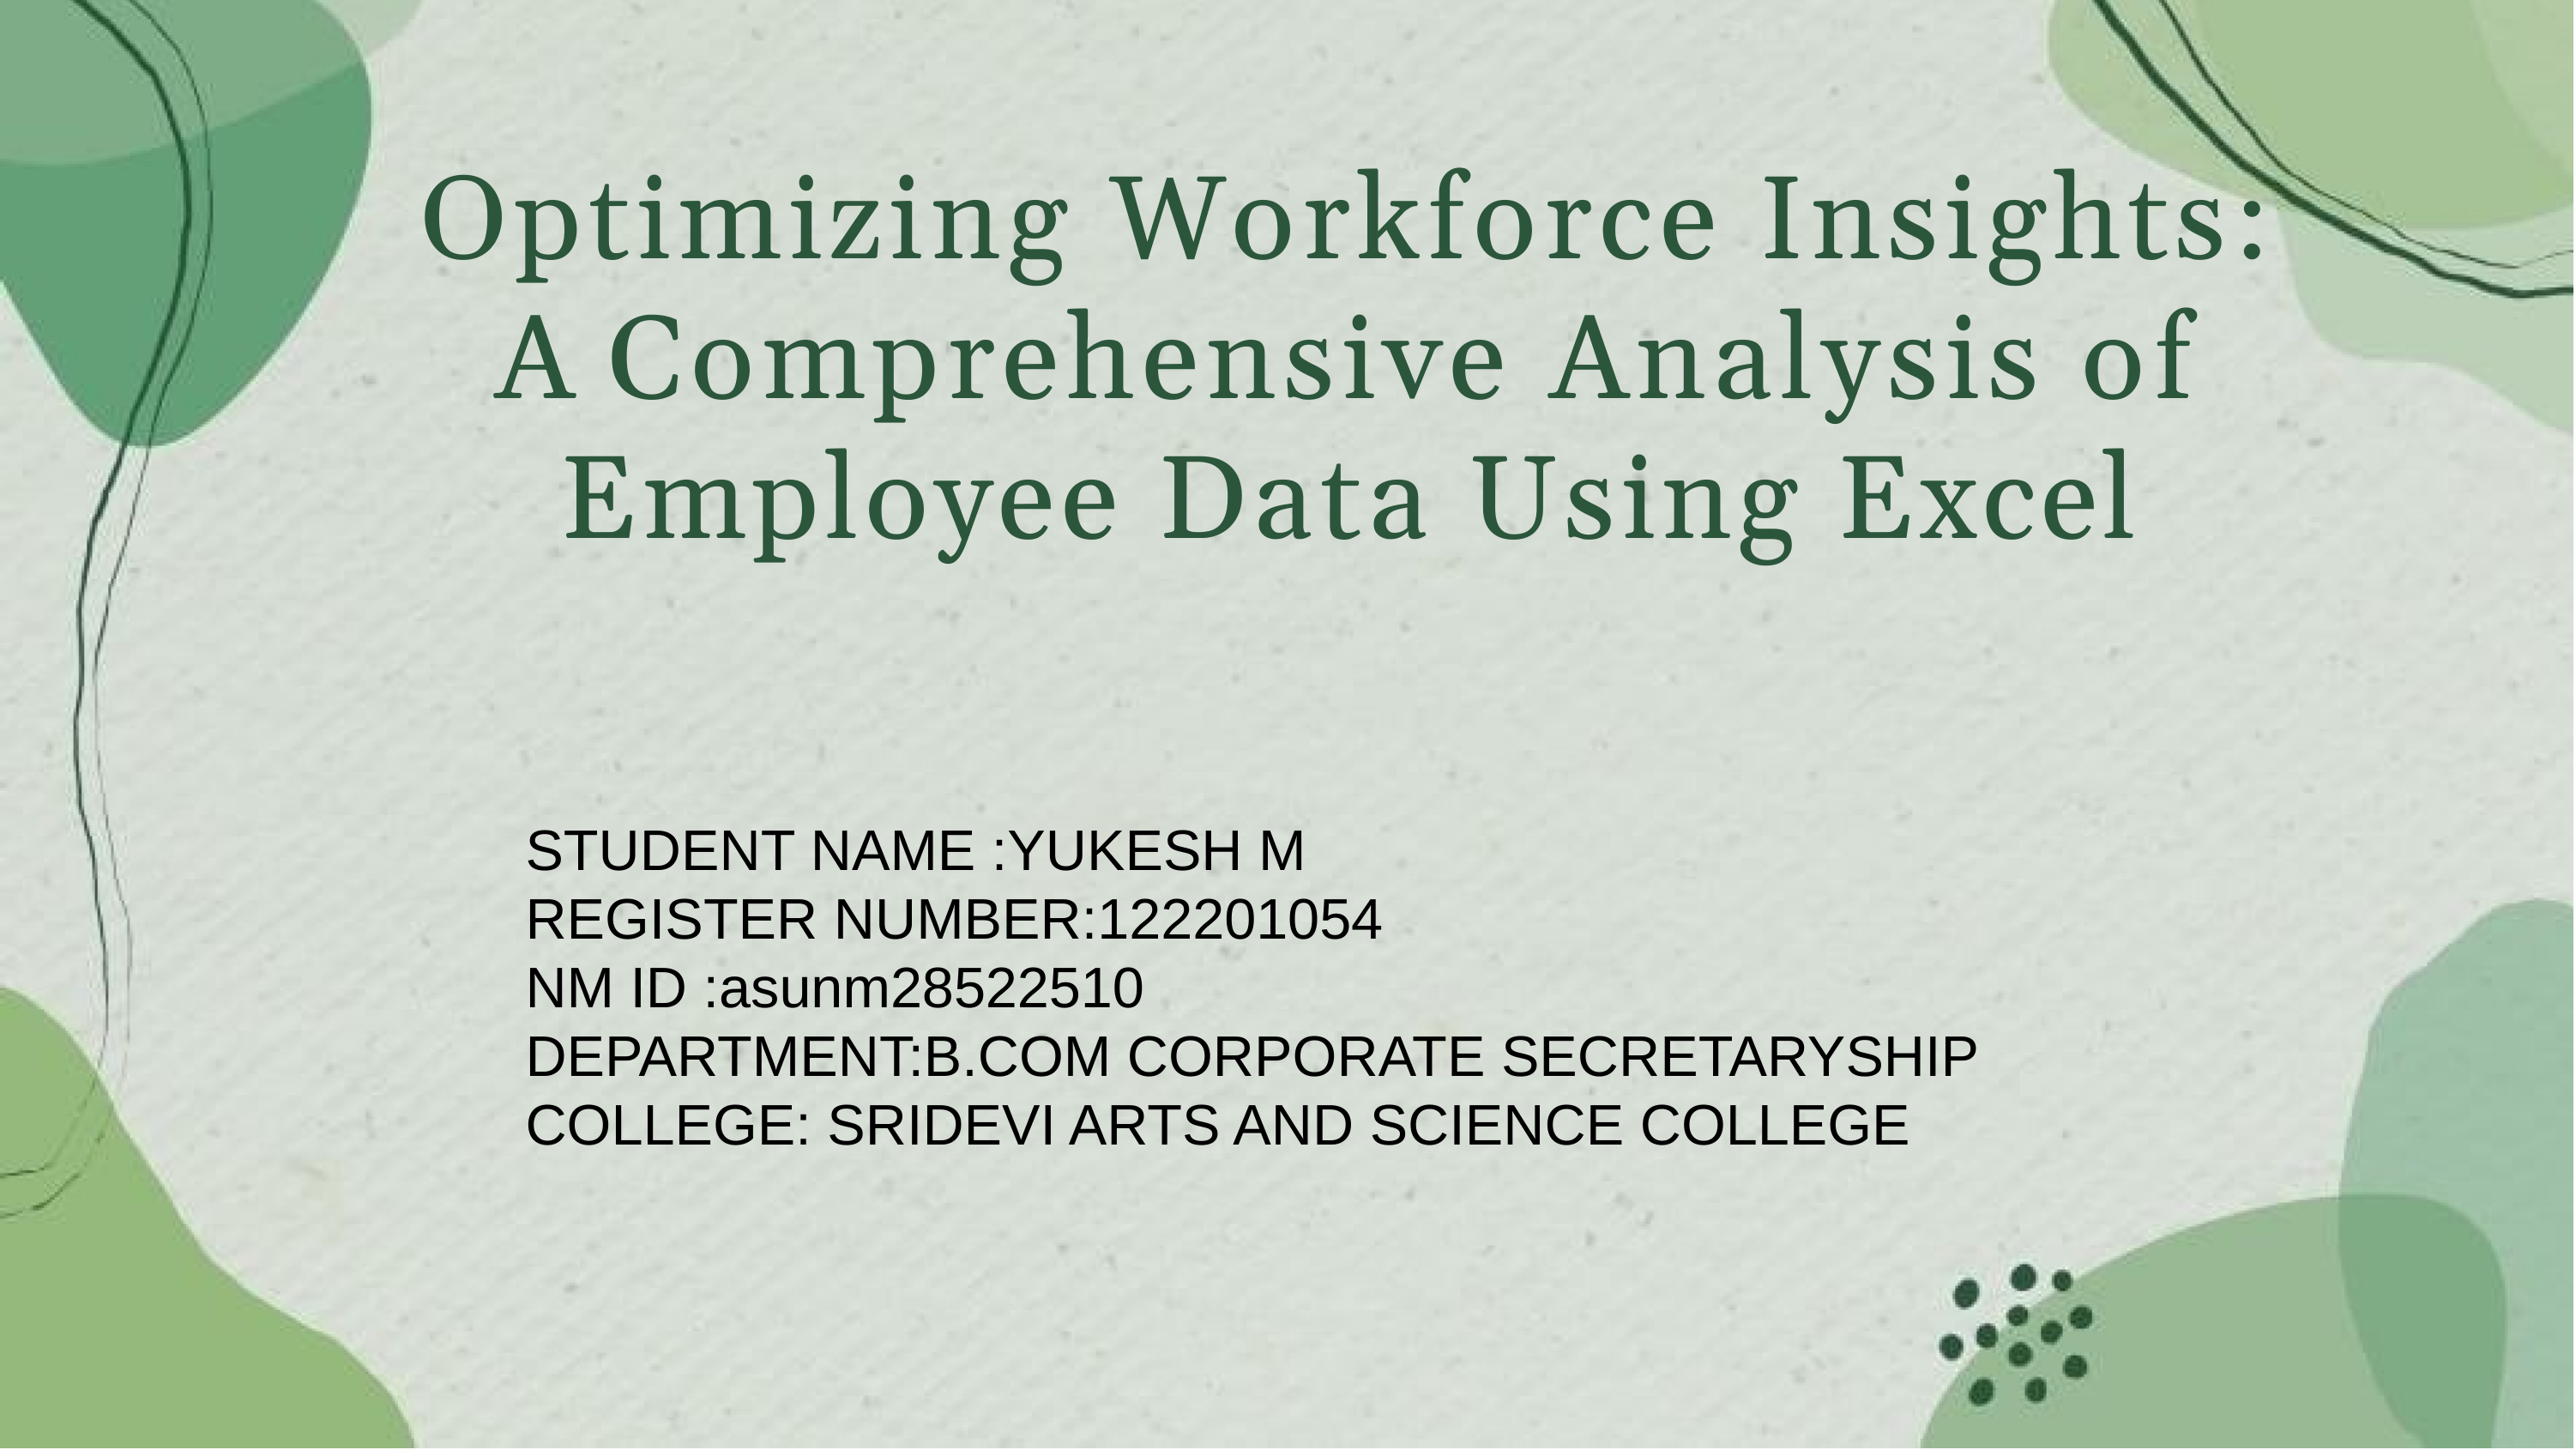

# Optimizing Workforce Insights: A Comprehensive Analysis of Employee Data Using Excel
STUDENT NAME :YUKESH M
REGISTER NUMBER:122201054
NM ID :asunm28522510
DEPARTMENT:B.COM CORPORATE SECRETARYSHIP
COLLEGE: SRIDEVI ARTS AND SCIENCE COLLEGE